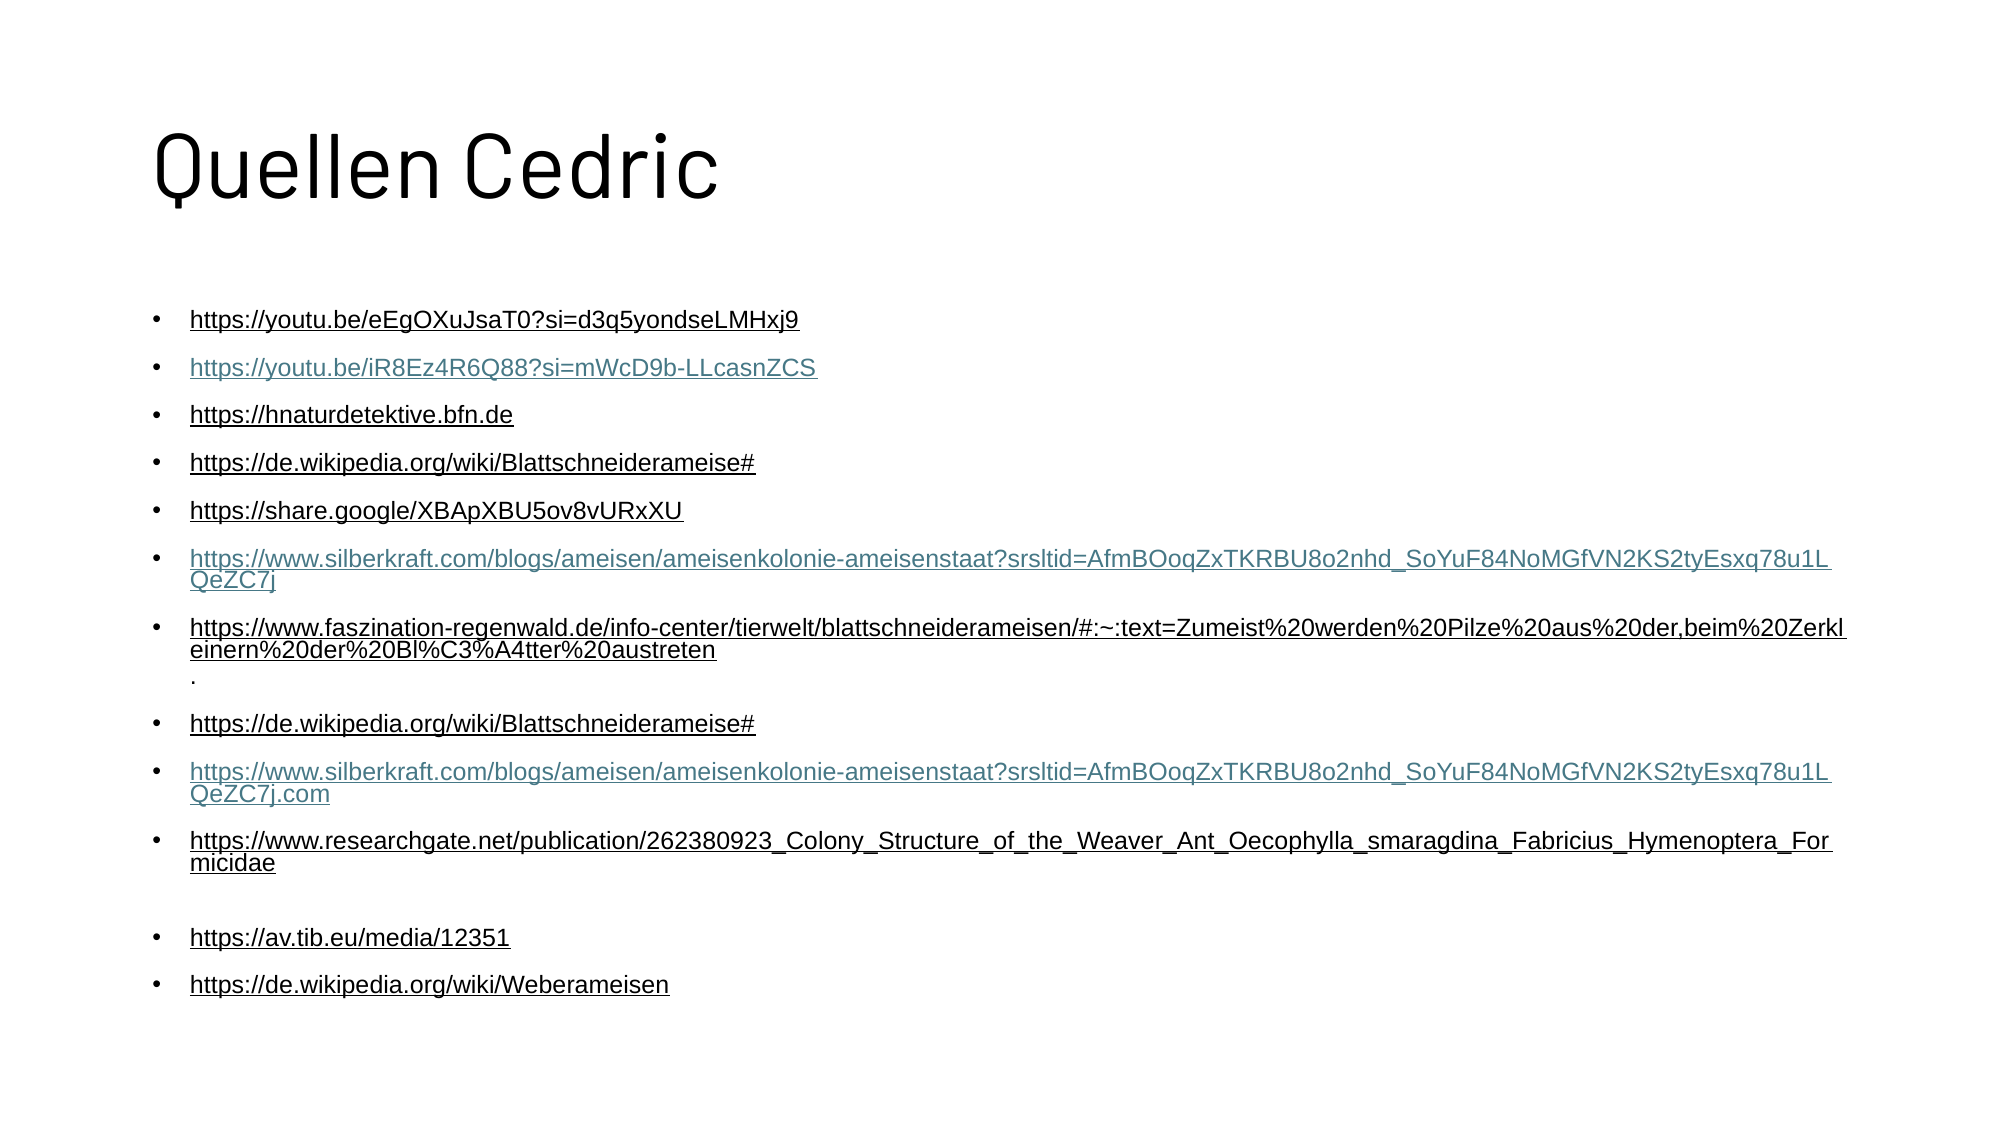

# Quellen Cedric
https://youtu.be/eEgOXuJsaT0?si=d3q5yondseLMHxj9
https://youtu.be/iR8Ez4R6Q88?si=mWcD9b-LLcasnZCS
https://hnaturdetektive.bfn.de
https://de.wikipedia.org/wiki/Blattschneiderameise#
https://share.google/XBApXBU5ov8vURxXU
https://www.silberkraft.com/blogs/ameisen/ameisenkolonie-ameisenstaat?srsltid=AfmBOoqZxTKRBU8o2nhd_SoYuF84NoMGfVN2KS2tyEsxq78u1LQeZC7j
https://www.faszination-regenwald.de/info-center/tierwelt/blattschneiderameisen/#:~:text=Zumeist%20werden%20Pilze%20aus%20der,beim%20Zerkleinern%20der%20Bl%C3%A4tter%20austreten.
https://de.wikipedia.org/wiki/Blattschneiderameise#
https://www.silberkraft.com/blogs/ameisen/ameisenkolonie-ameisenstaat?srsltid=AfmBOoqZxTKRBU8o2nhd_SoYuF84NoMGfVN2KS2tyEsxq78u1LQeZC7j.com
https://www.researchgate.net/publication/262380923_Colony_Structure_of_the_Weaver_Ant_Oecophylla_smaragdina_Fabricius_Hymenoptera_Formicidae
https://av.tib.eu/media/12351
https://de.wikipedia.org/wiki/Weberameisen